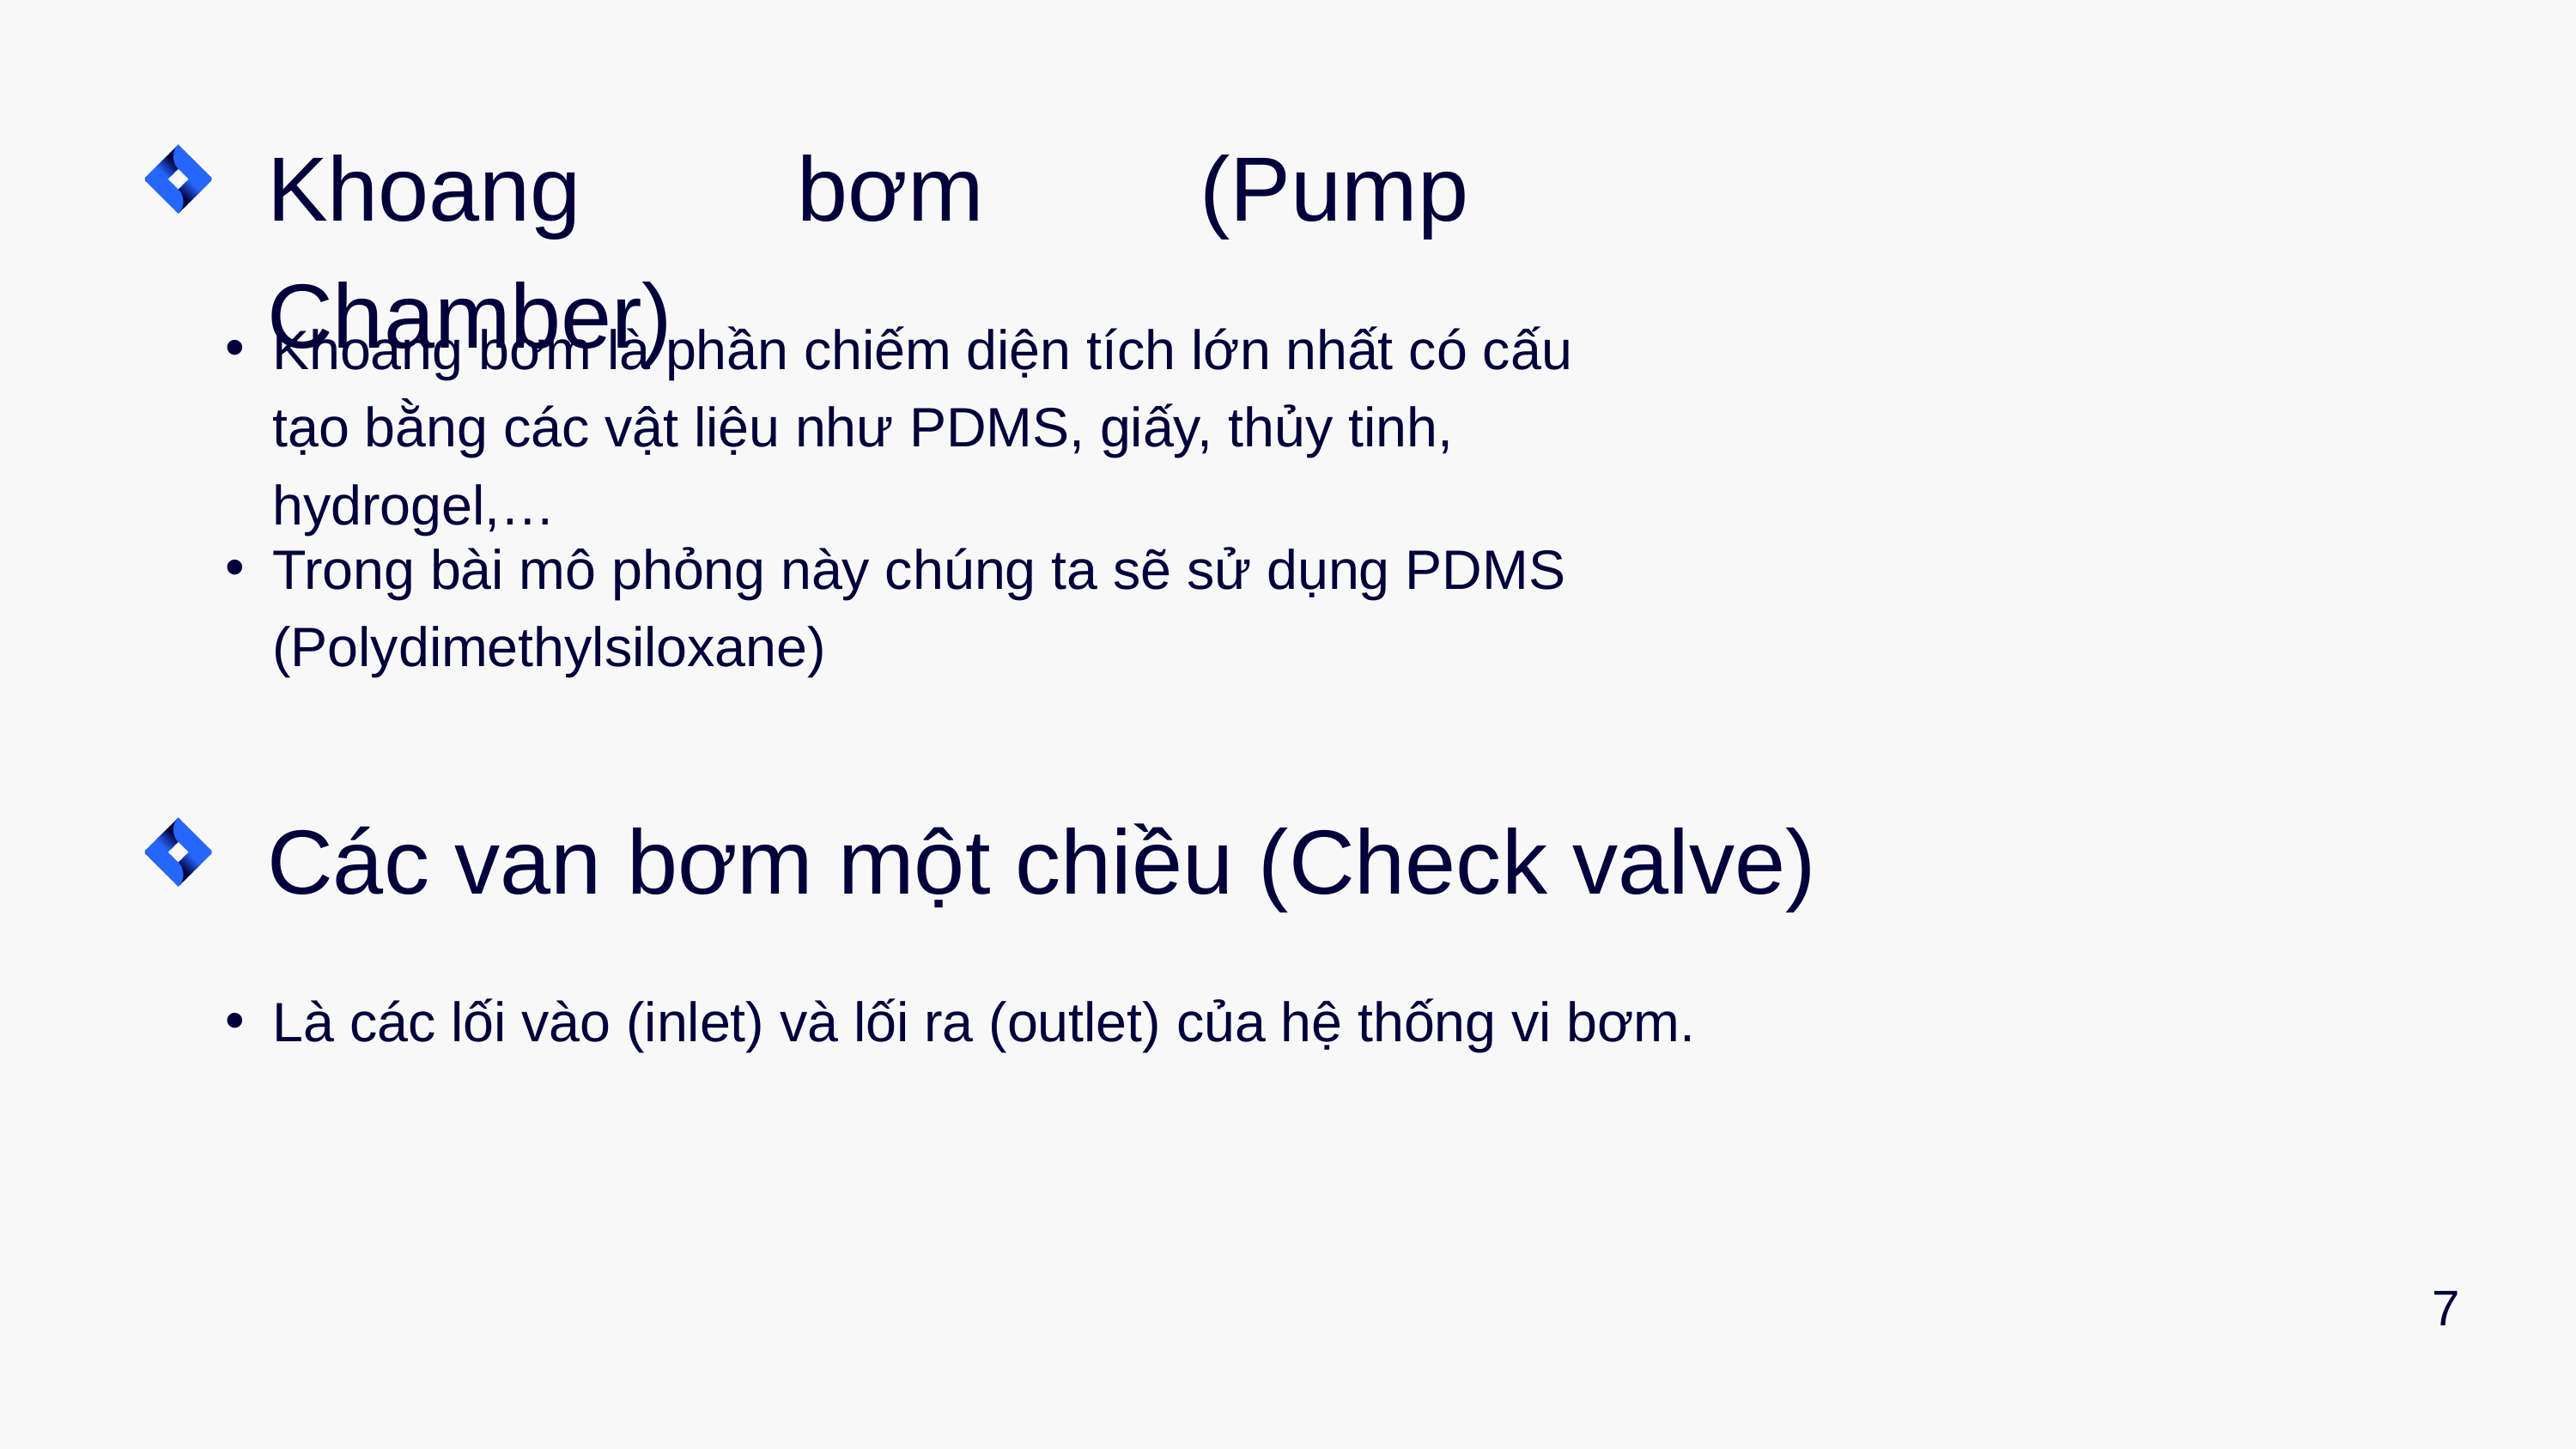

Khoang bơm (Pump Chamber)

Khoang bơm là phần chiếm diện tích lớn nhất có cấu tạo bằng các vật liệu như PDMS, giấy, thủy tinh, hydrogel,…
Trong bài mô phỏng này chúng ta sẽ sử dụng PDMS (Polydimethylsiloxane)
Các van bơm một chiều (Check valve)

Là các lối vào (inlet) và lối ra (outlet) của hệ thống vi bơm.
7